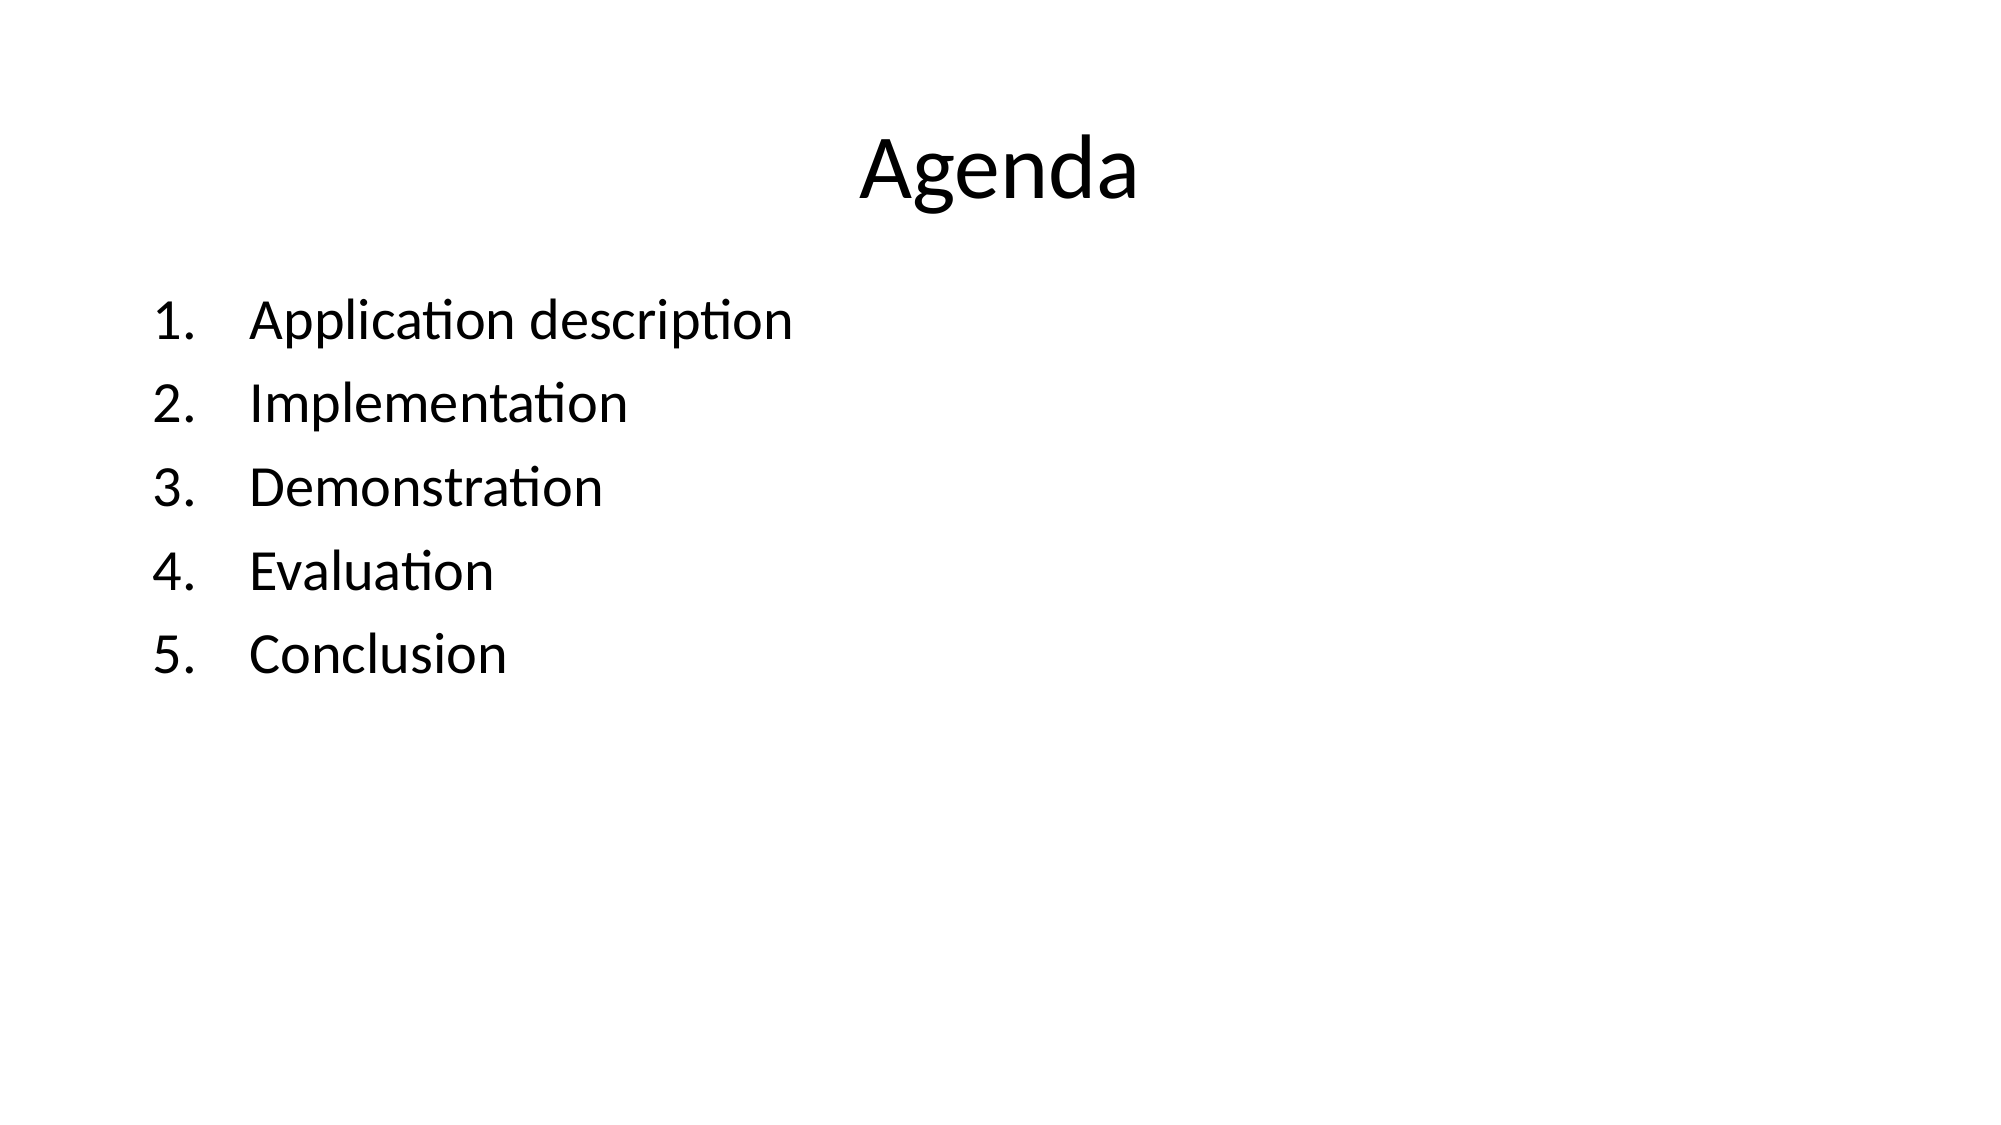

# Agenda
 Application description
    Implementation
    Demonstration
    Evaluation
    Conclusion